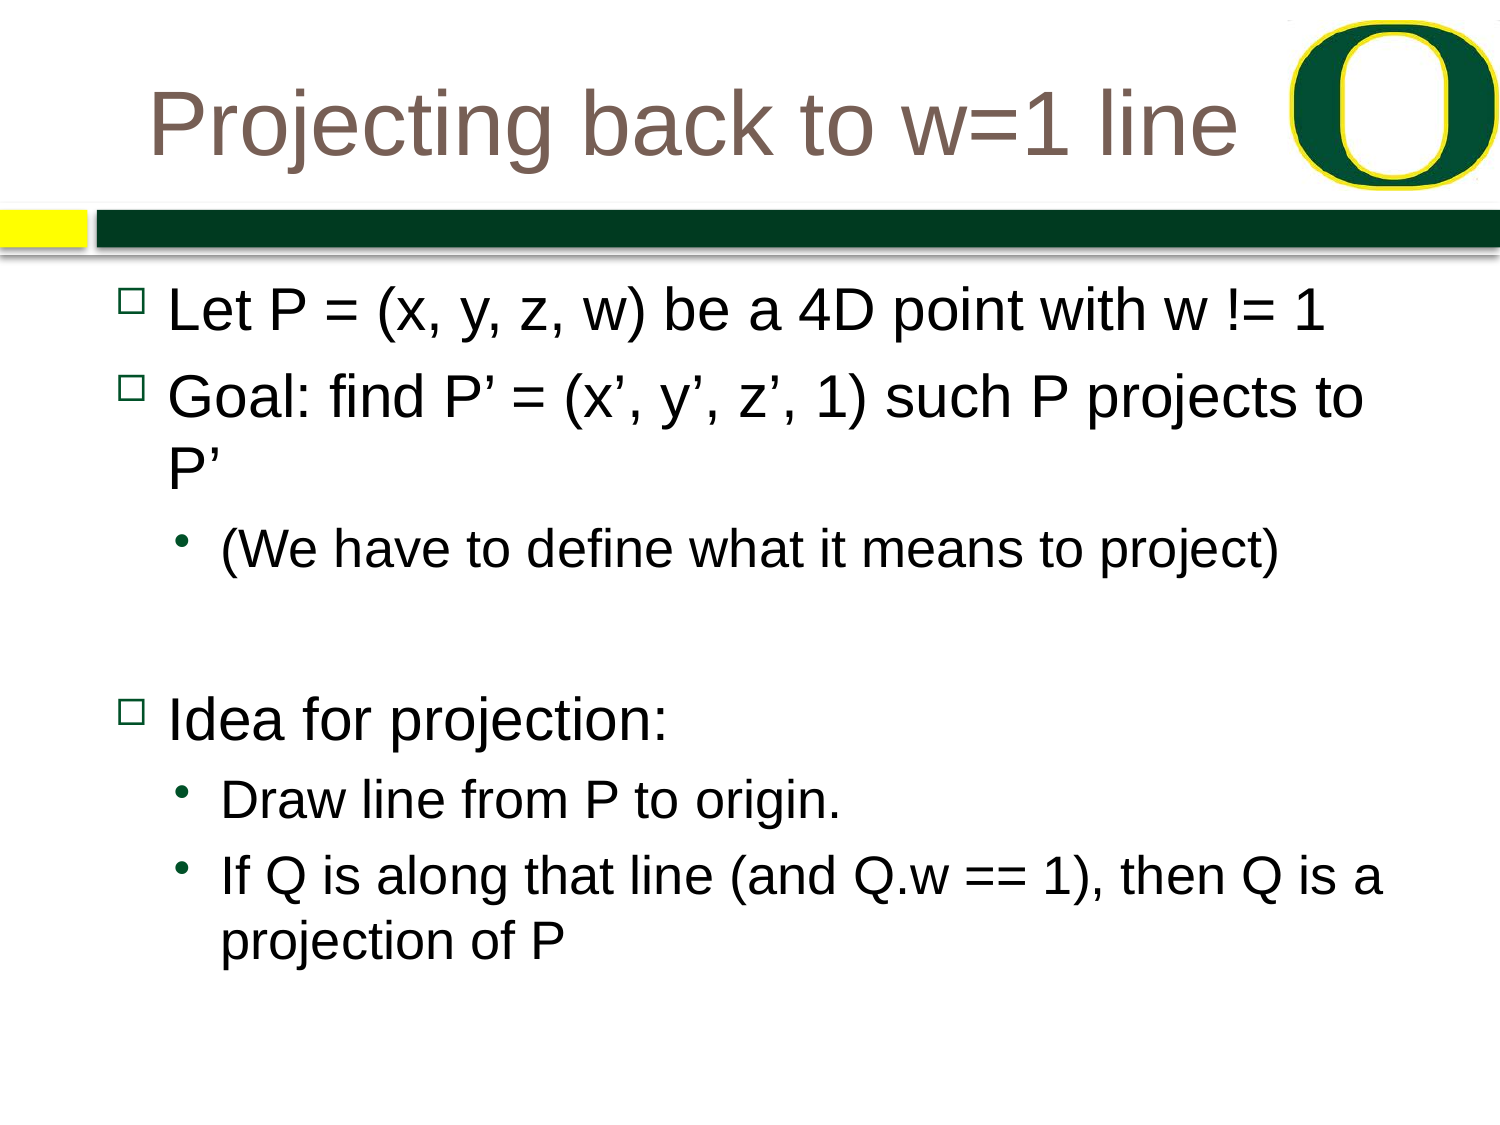

# Projecting back to w=1 line
Let P = (x, y, z, w) be a 4D point with w != 1
Goal: find P’ = (x’, y’, z’, 1) such P projects to P’
(We have to define what it means to project)

Idea for projection:
Draw line from P to origin.
If Q is along that line (and Q.w == 1), then Q is a projection of P